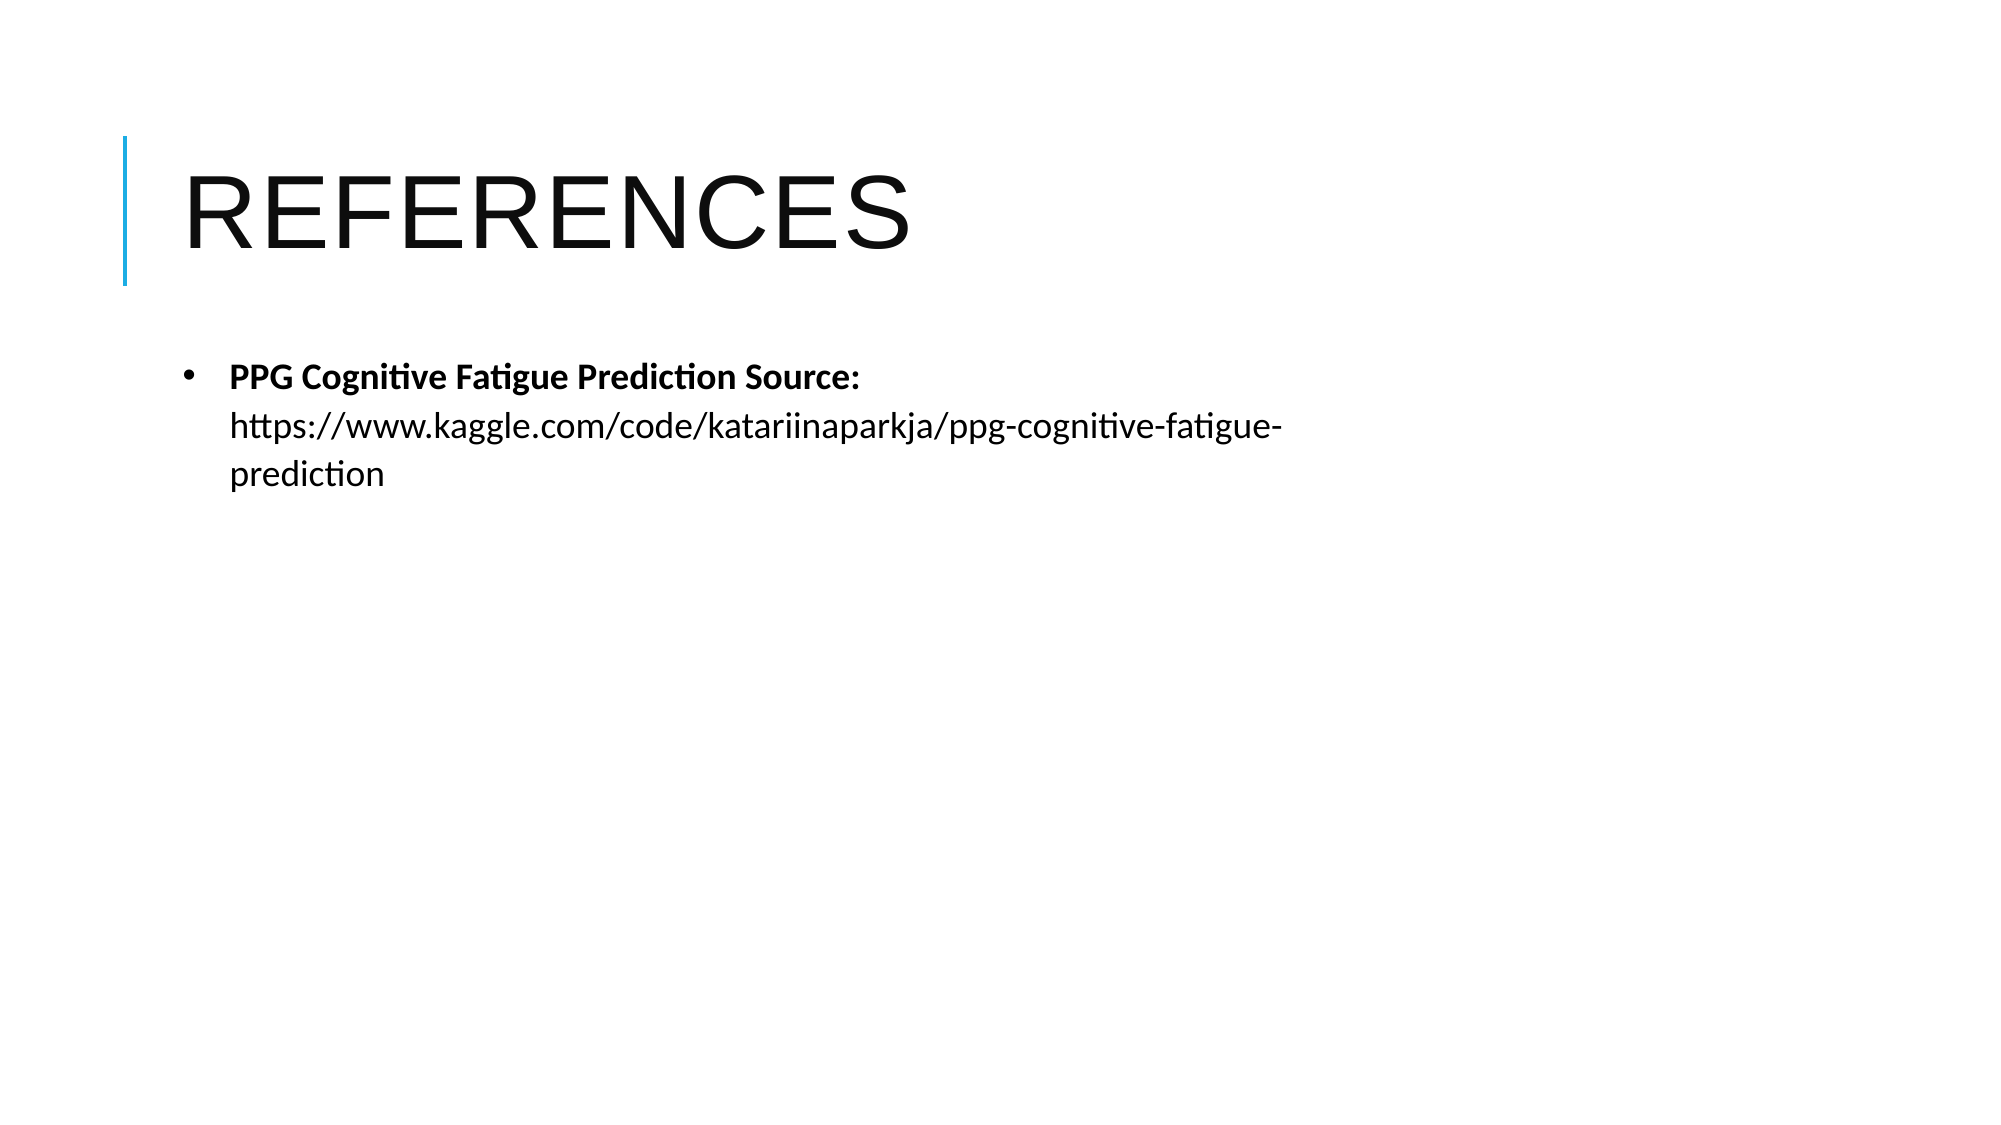

# references
PPG Cognitive Fatigue Prediction Source: https://www.kaggle.com/code/katariinaparkja/ppg-cognitive-fatigue-prediction